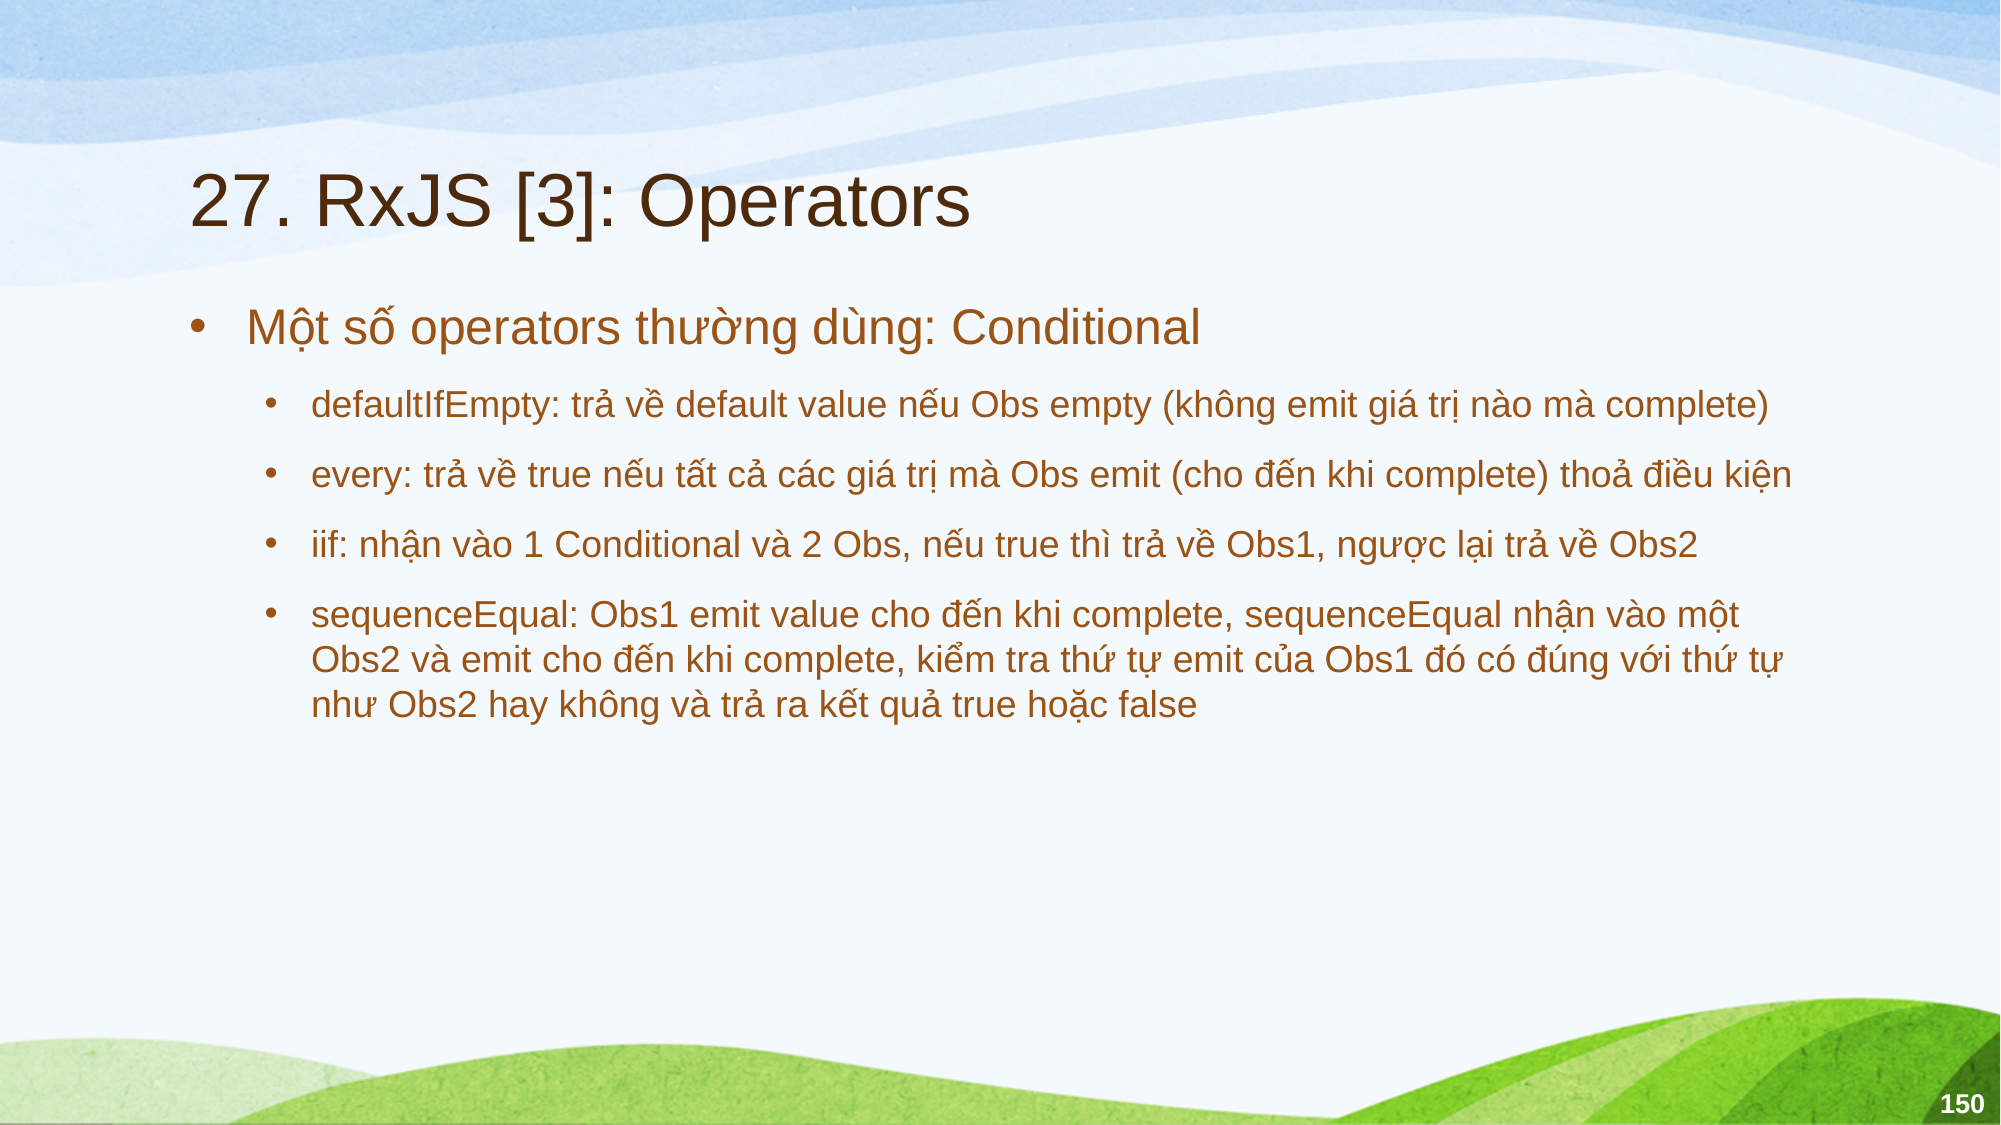

# 27. RxJS [3]: Operators
Một số operators thường dùng: Conditional
defaultIfEmpty: trả về default value nếu Obs empty (không emit giá trị nào mà complete)
every: trả về true nếu tất cả các giá trị mà Obs emit (cho đến khi complete) thoả điều kiện
iif: nhận vào 1 Conditional và 2 Obs, nếu true thì trả về Obs1, ngược lại trả về Obs2
sequenceEqual: Obs1 emit value cho đến khi complete, sequenceEqual nhận vào một Obs2 và emit cho đến khi complete, kiểm tra thứ tự emit của Obs1 đó có đúng với thứ tự như Obs2 hay không và trả ra kết quả true hoặc false
150